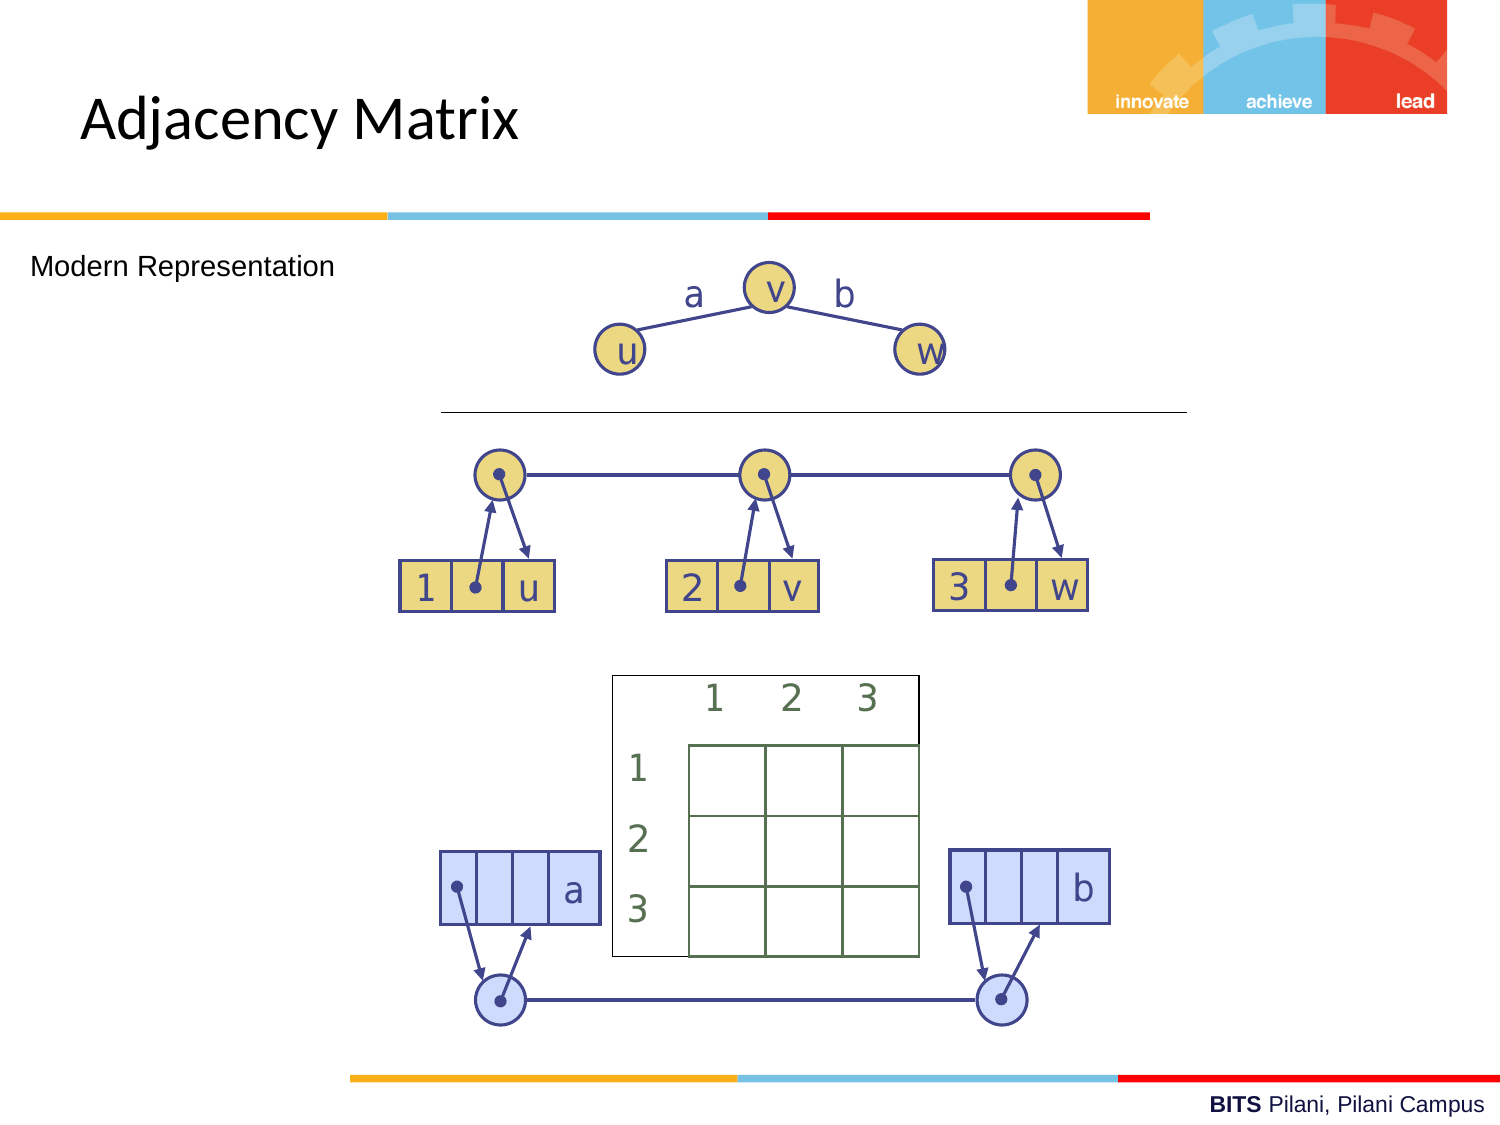

Adjacency Matrix
Modern Representation
a
v
b
u
w

3

w
1

u
2

v
|  | 1 | 2 | 3 |
| --- | --- | --- | --- |
| 1 |  |  |  |
| 2 |  |  |  |
| 3 |  |  |  |

b

a